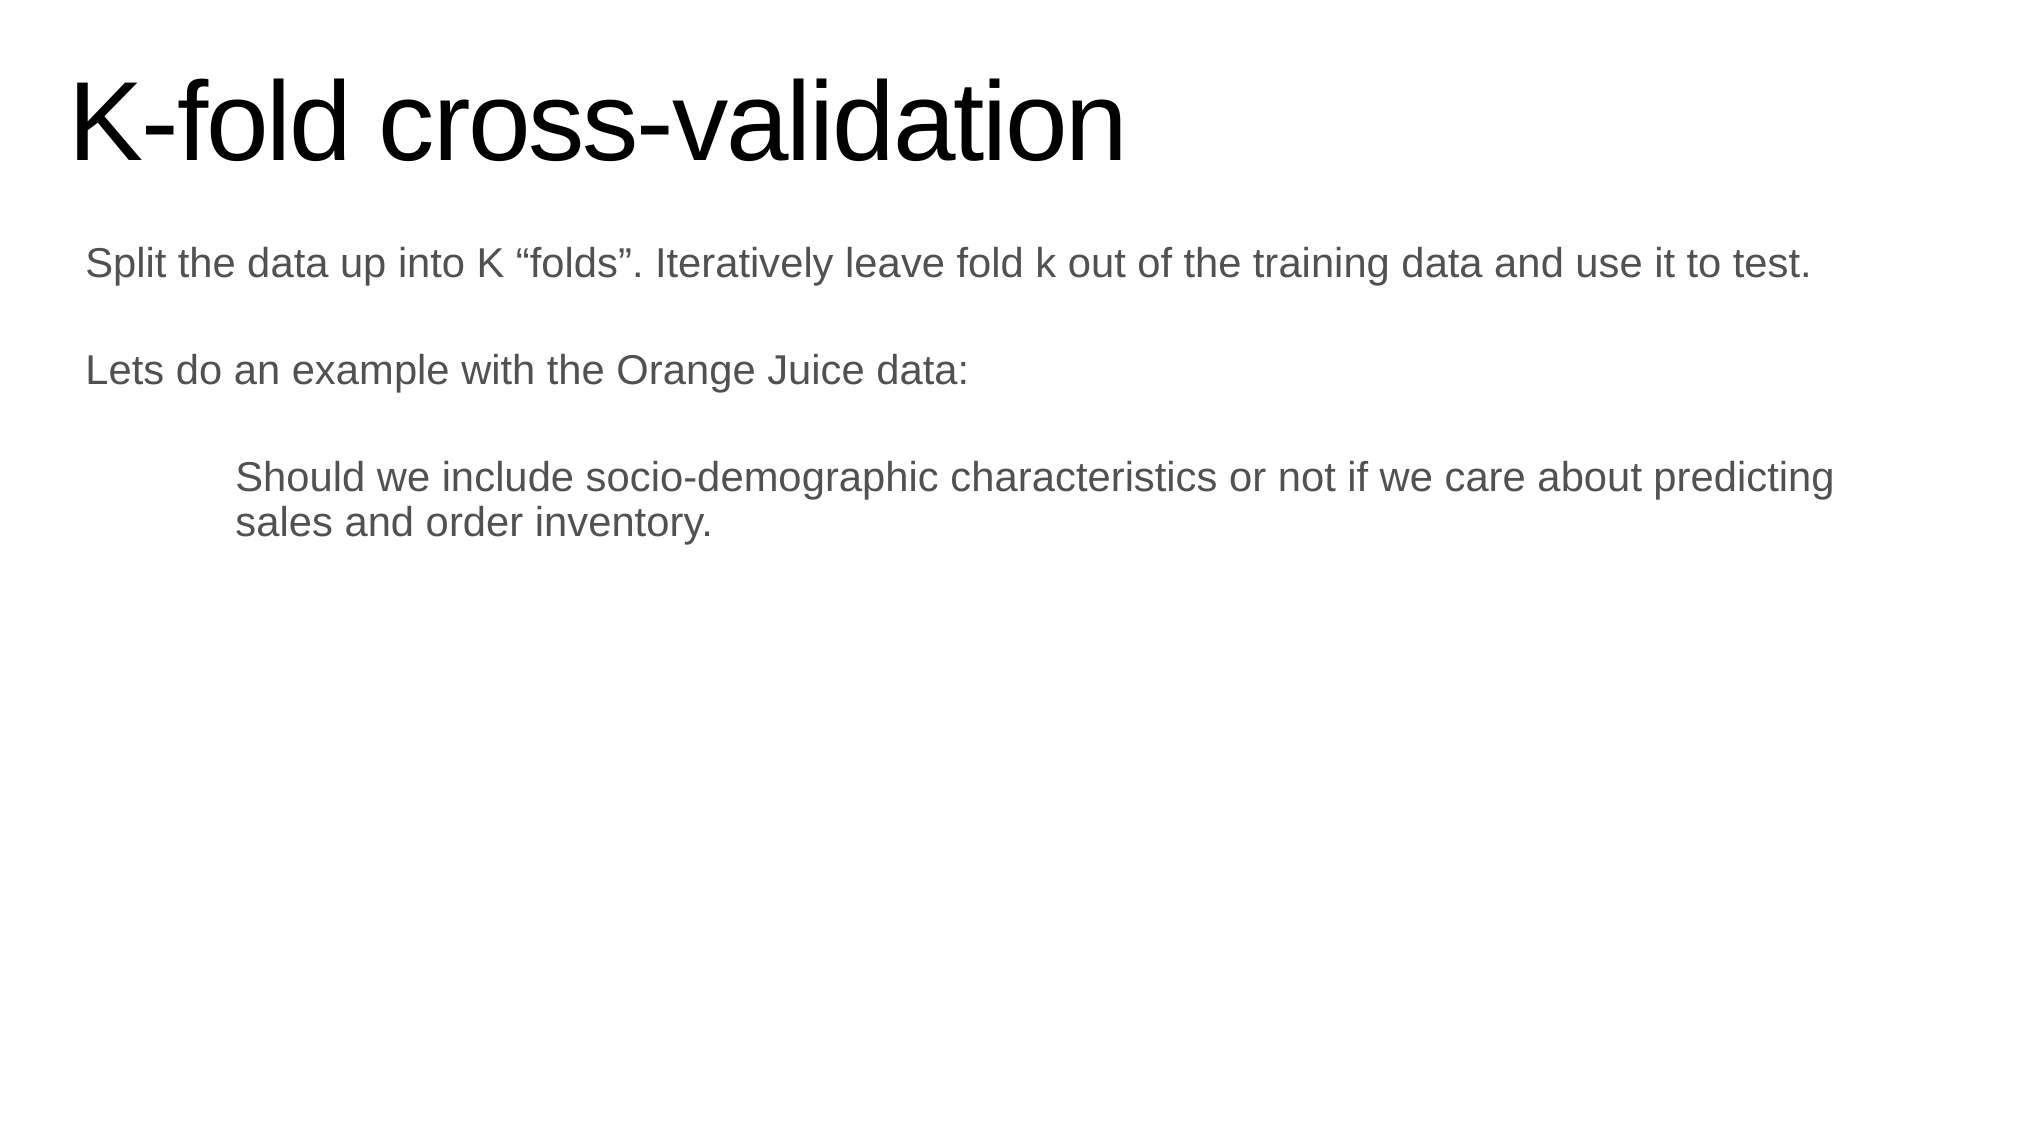

# K-fold cross-validation
Split the data up into K “folds”. Iteratively leave fold k out of the training data and use it to test.

Lets do an example with the Orange Juice data:

	Should we include socio-demographic characteristics or not if we care about predicting		sales and order inventory.